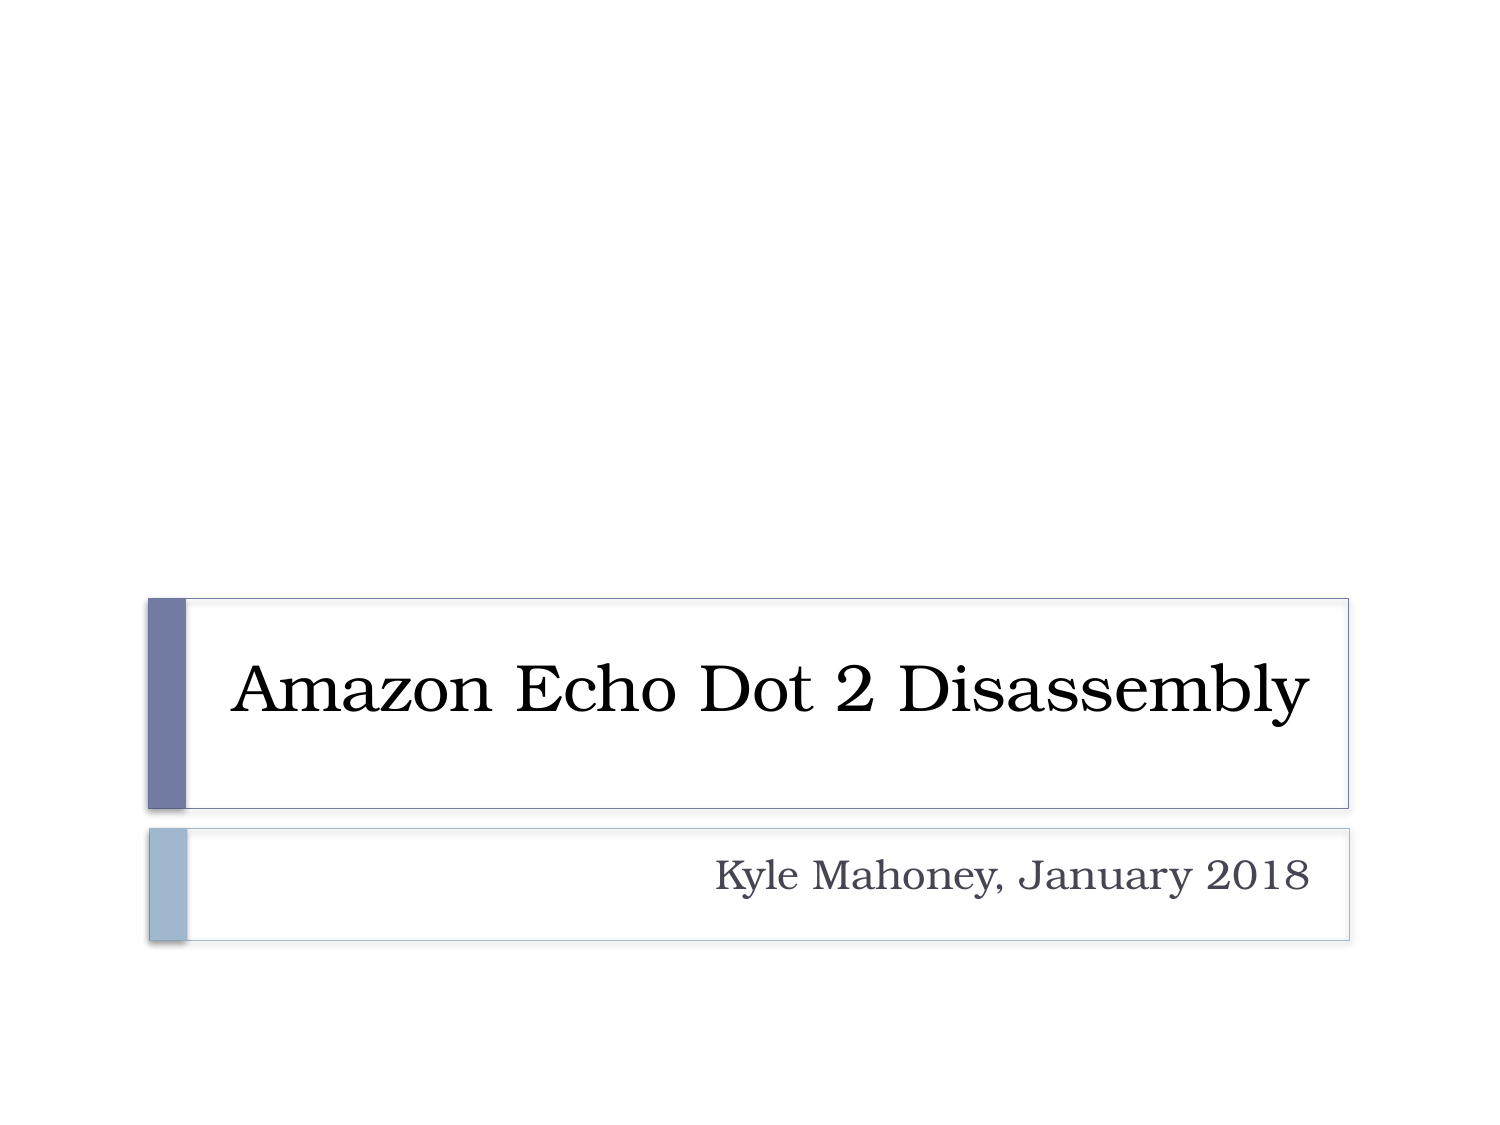

# Amazon Echo Dot 2 Disassembly
Kyle Mahoney, January 2018